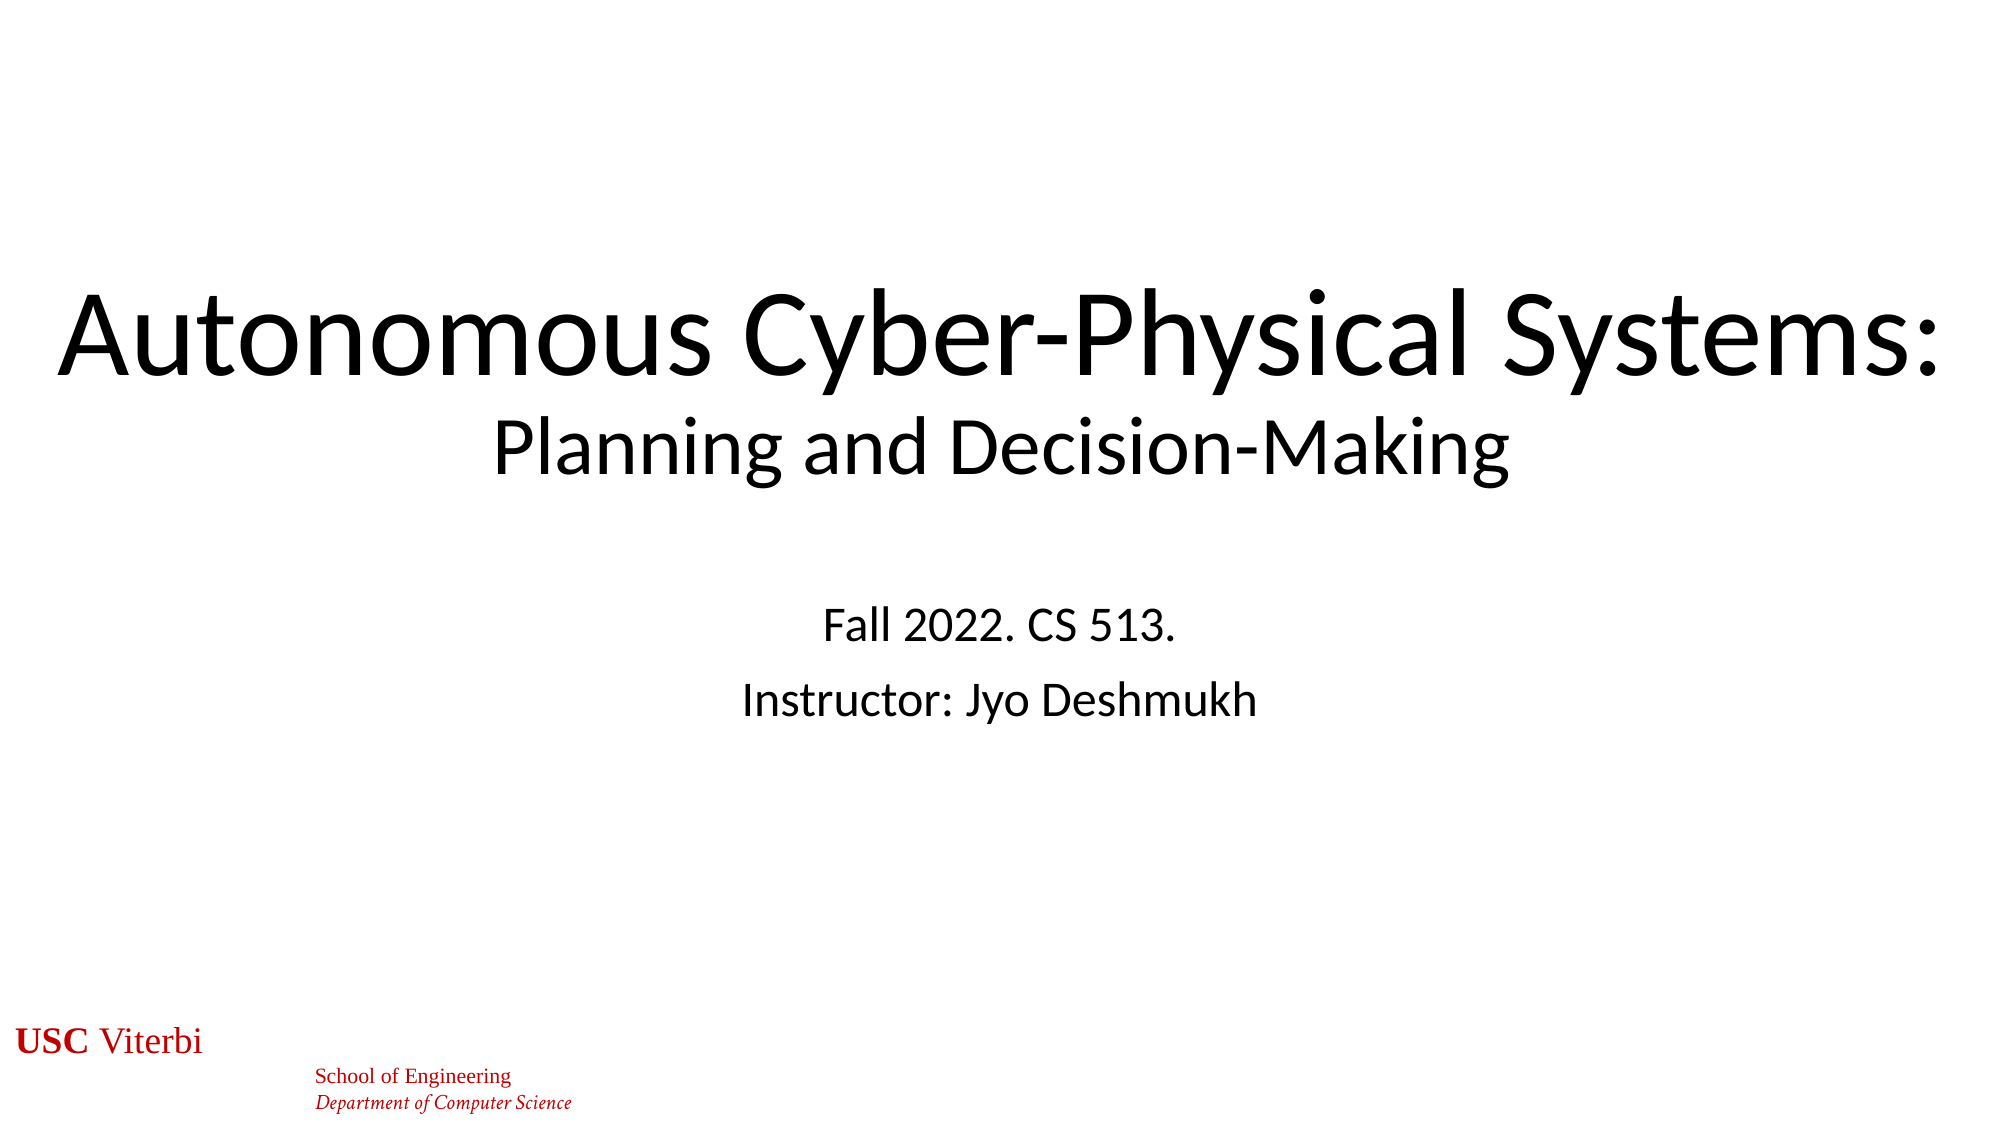

# Autonomous Cyber-Physical Systems: Planning and Decision-Making
Fall 2022. CS 513.
Instructor: Jyo Deshmukh